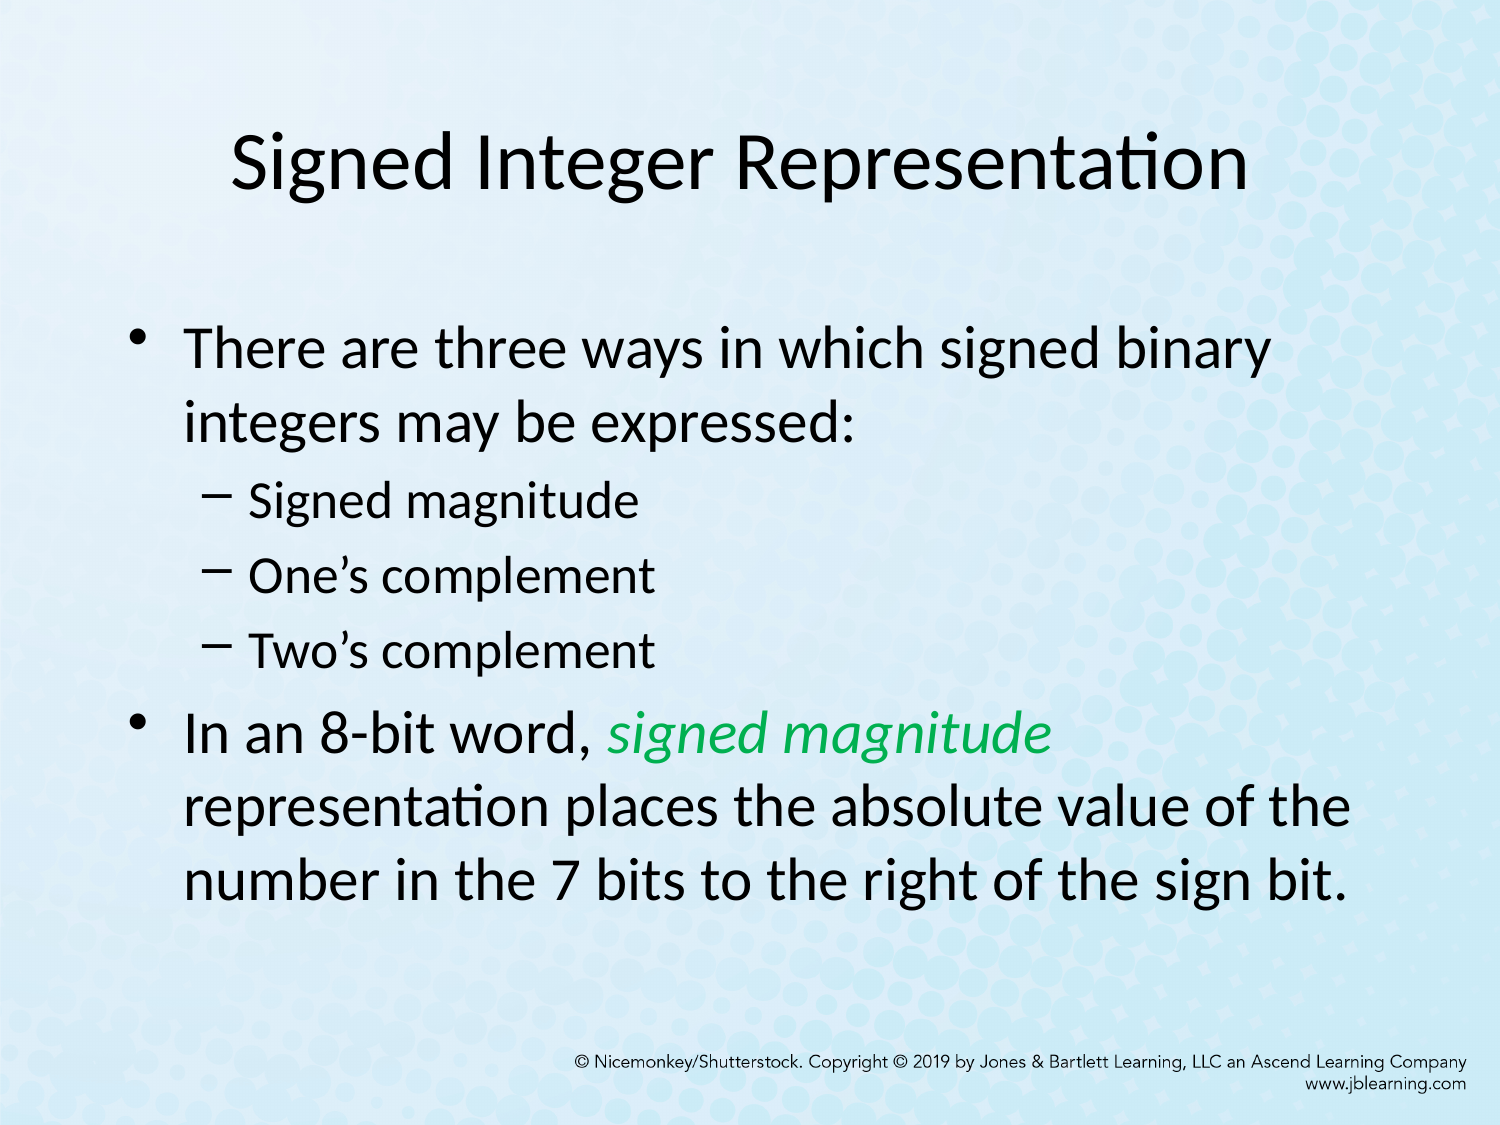

# Signed Integer Representation
There are three ways in which signed binary integers may be expressed:
Signed magnitude
One’s complement
Two’s complement
In an 8-bit word, signed magnitude representation places the absolute value of the number in the 7 bits to the right of the sign bit.